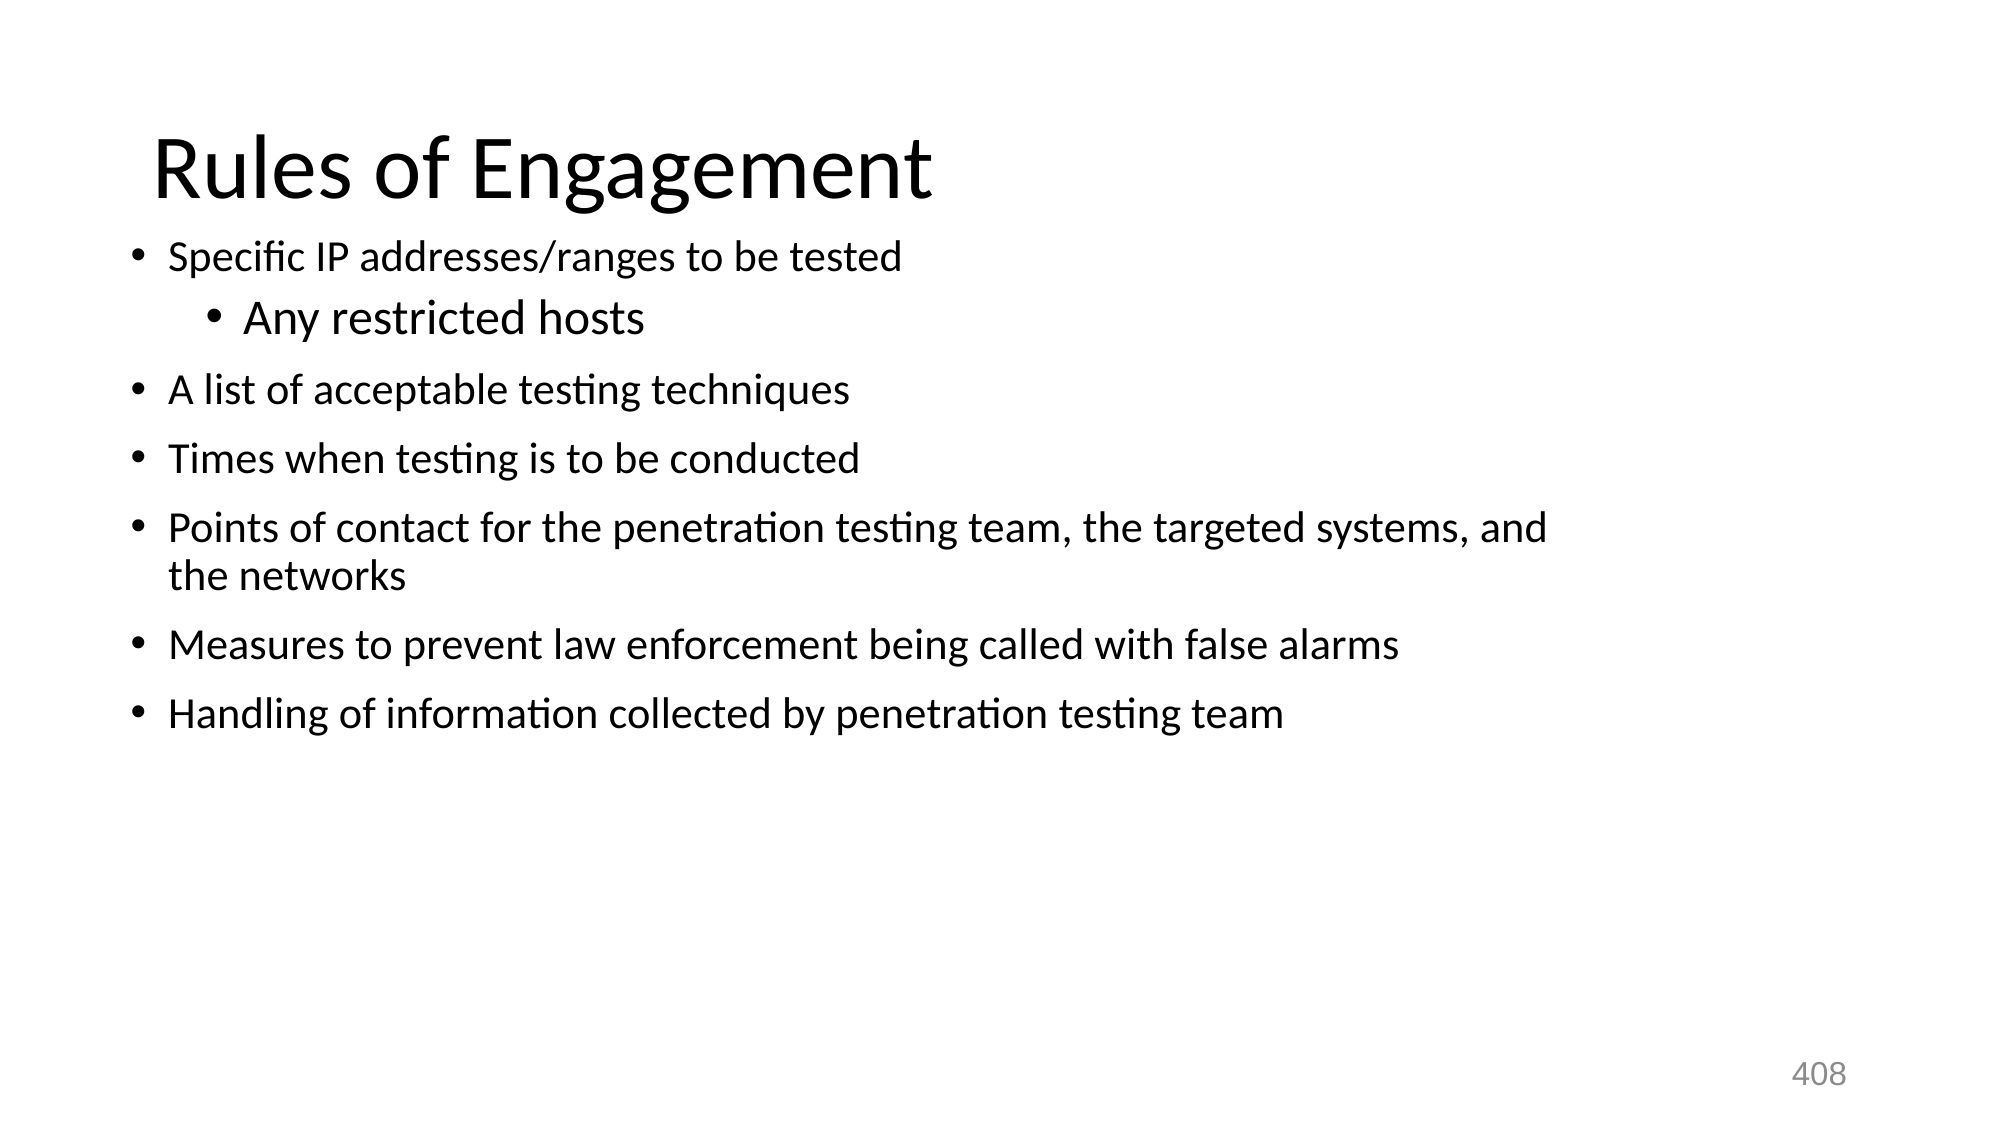

# Rules of Engagement
Specific IP addresses/ranges to be tested
Any restricted hosts
A list of acceptable testing techniques
Times when testing is to be conducted
Points of contact for the penetration testing team, the targeted systems, and the networks
Measures to prevent law enforcement being called with false alarms
Handling of information collected by penetration testing team

408